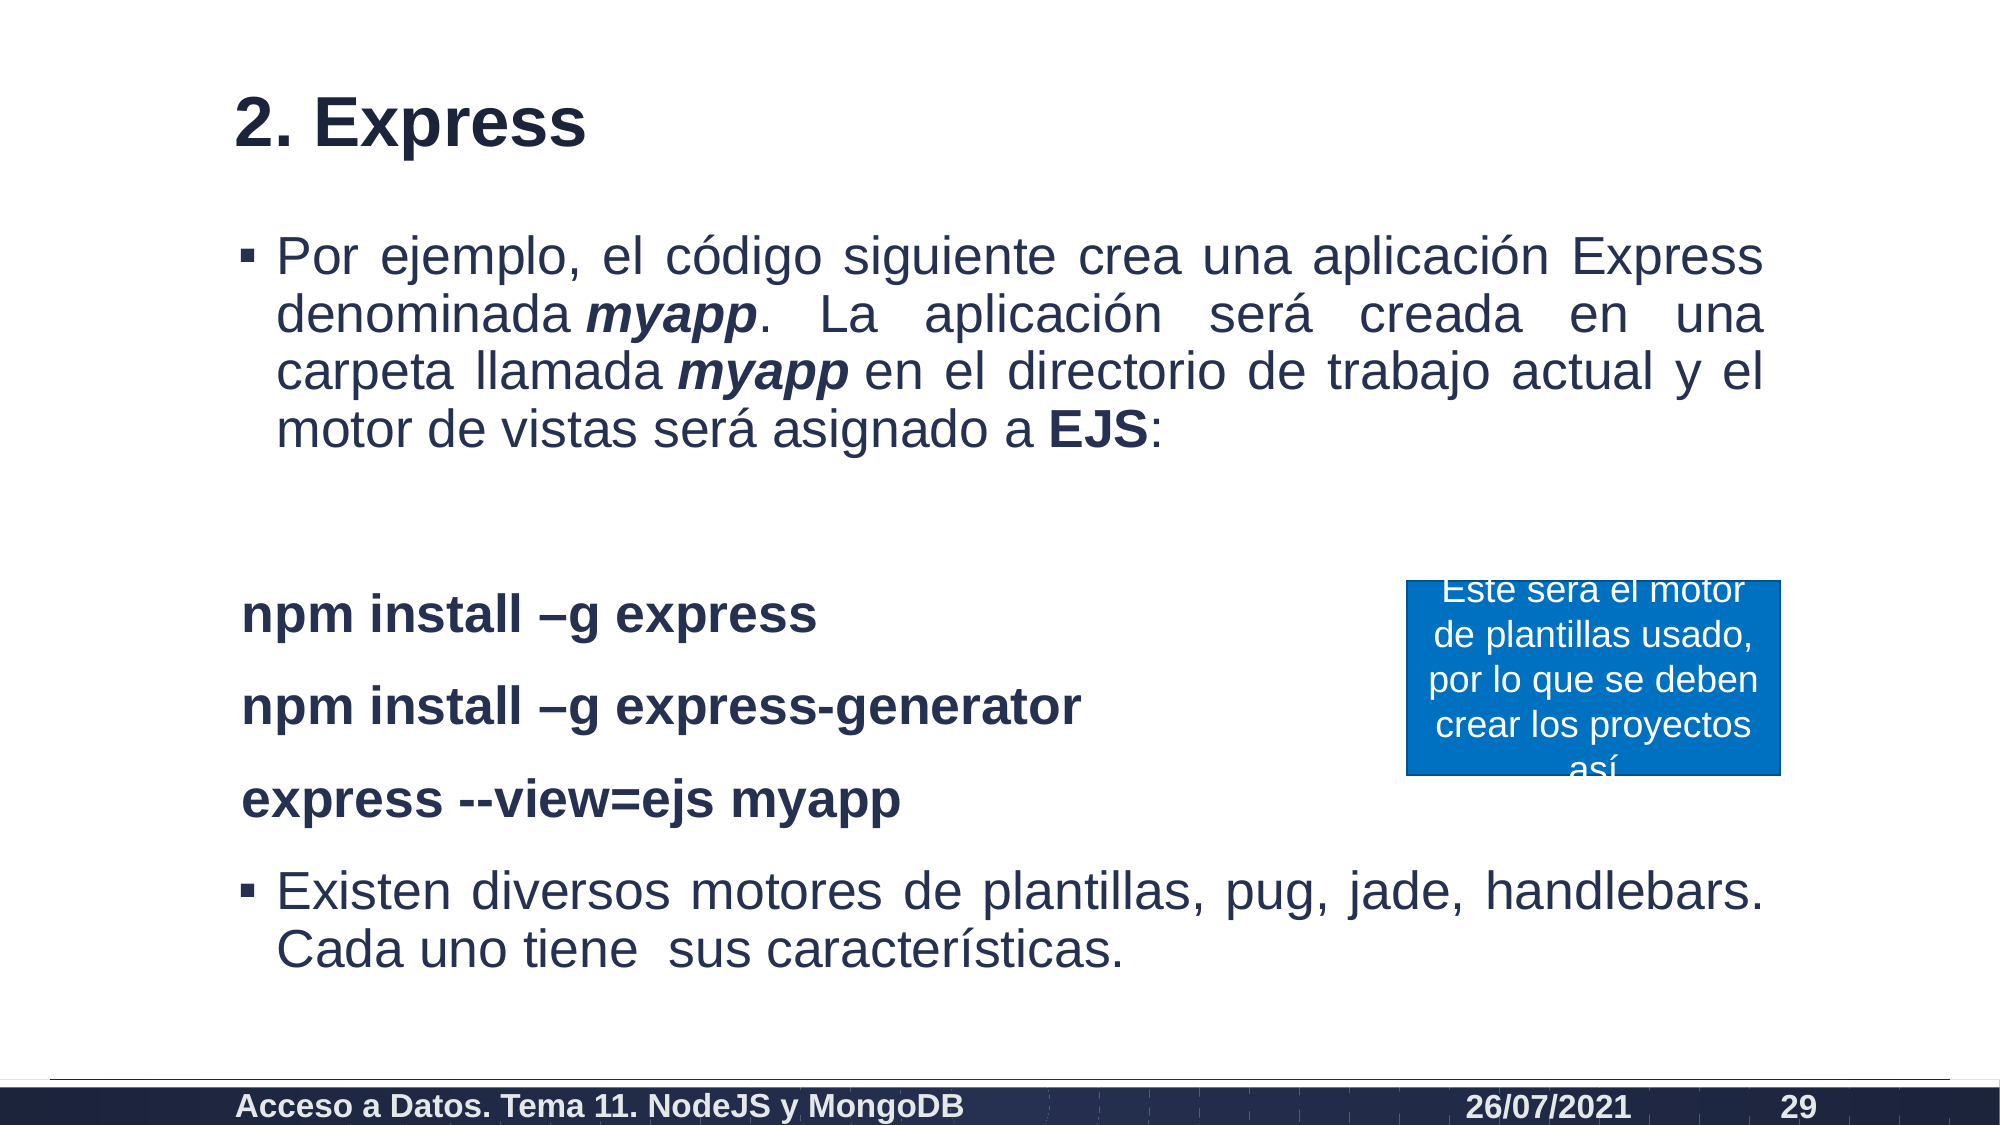

# 2. Express
Por ejemplo, el código siguiente crea una aplicación Express denominada myapp. La aplicación será creada en una carpeta llamada myapp en el directorio de trabajo actual y el motor de vistas será asignado a EJS:

	npm install –g express
	npm install –g express-generator
	express --view=ejs myapp
Existen diversos motores de plantillas, pug, jade, handlebars. Cada uno tiene  sus características.

Este será el motor de plantillas usado, por lo que se deben crear los proyectos así
Acceso a Datos. Tema 11. NodeJS y MongoDB
26/07/2021
29